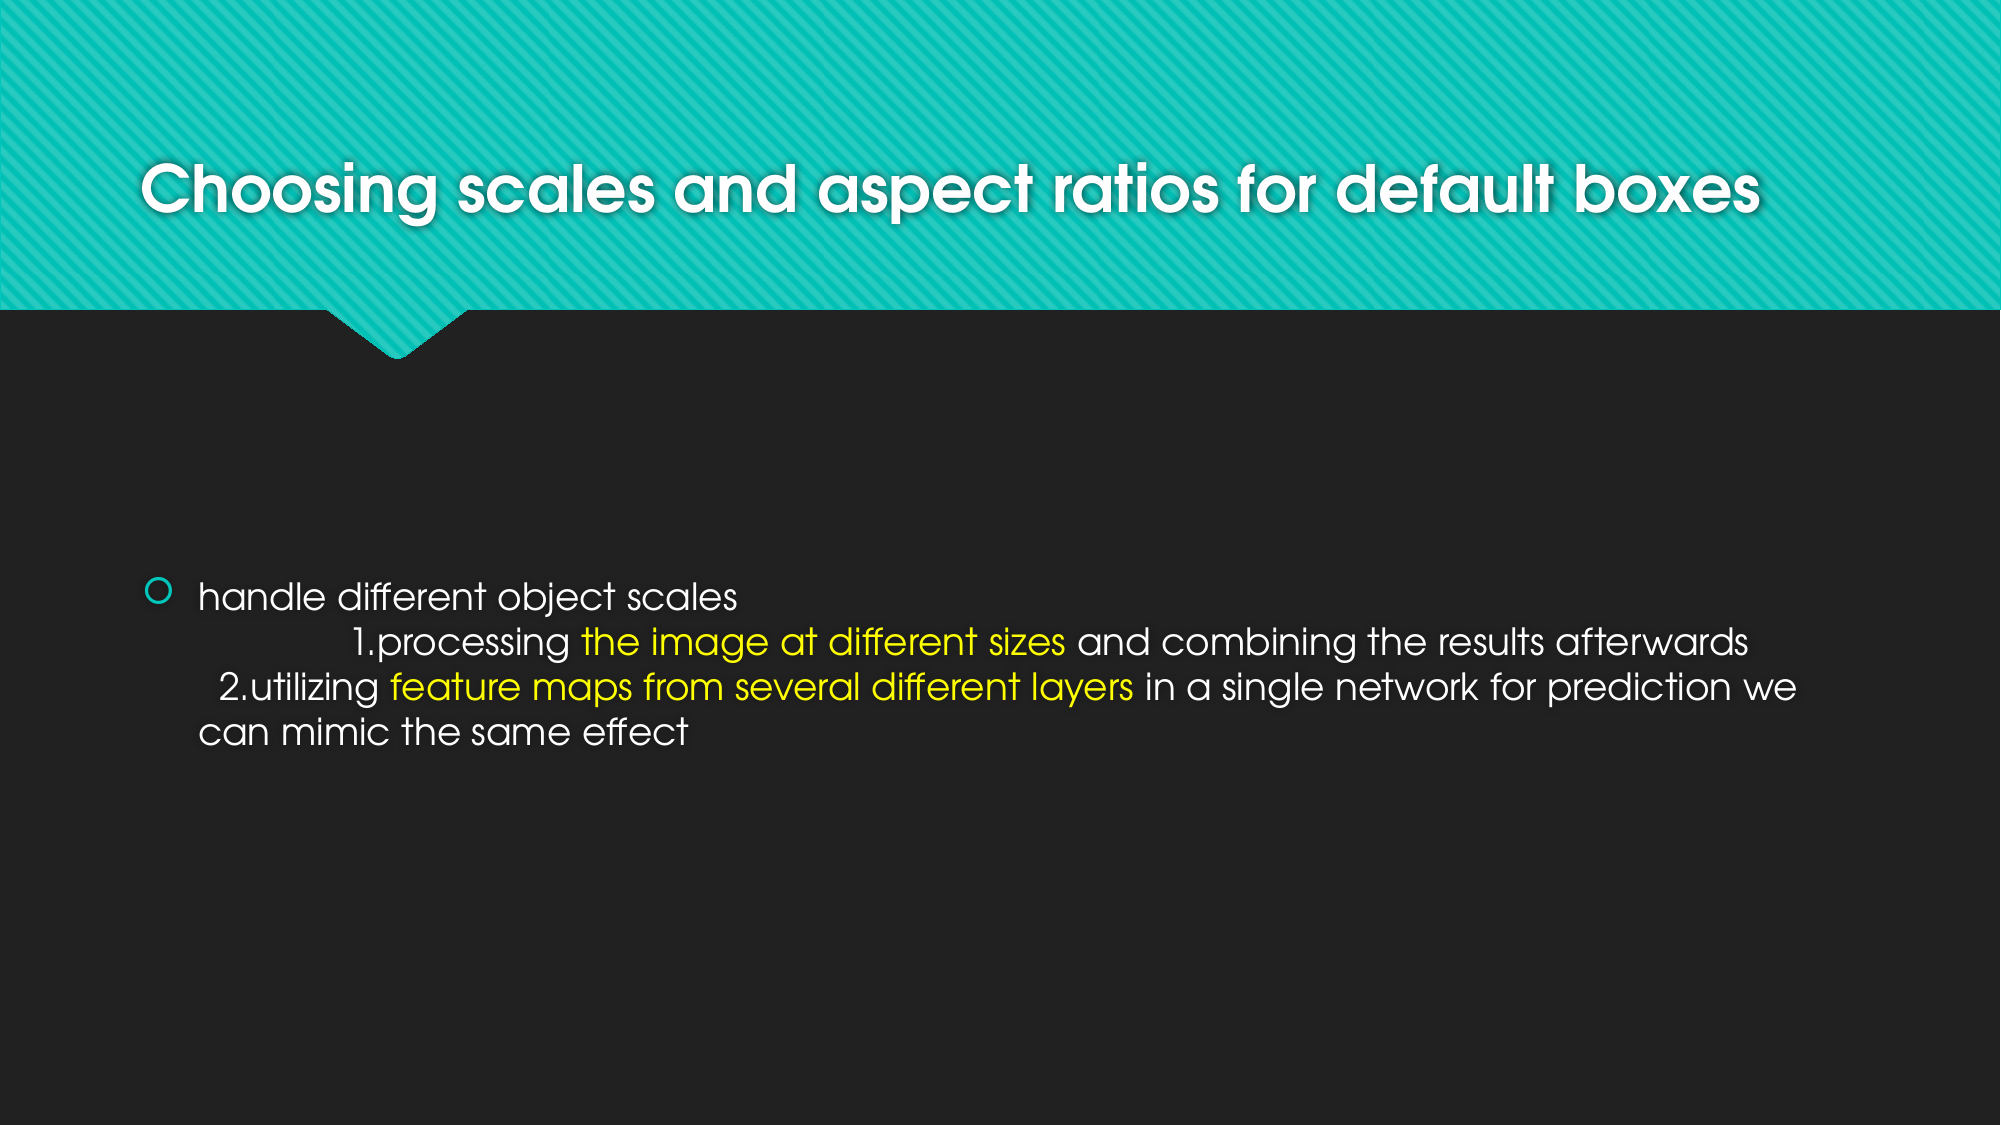

# Choosing scales and aspect ratios for default boxes
handle different object scales
	1.processing the image at different sizes and combining the results afterwards
  2.utilizing feature maps from several different layers in a single network for prediction we    	can mimic the same effect